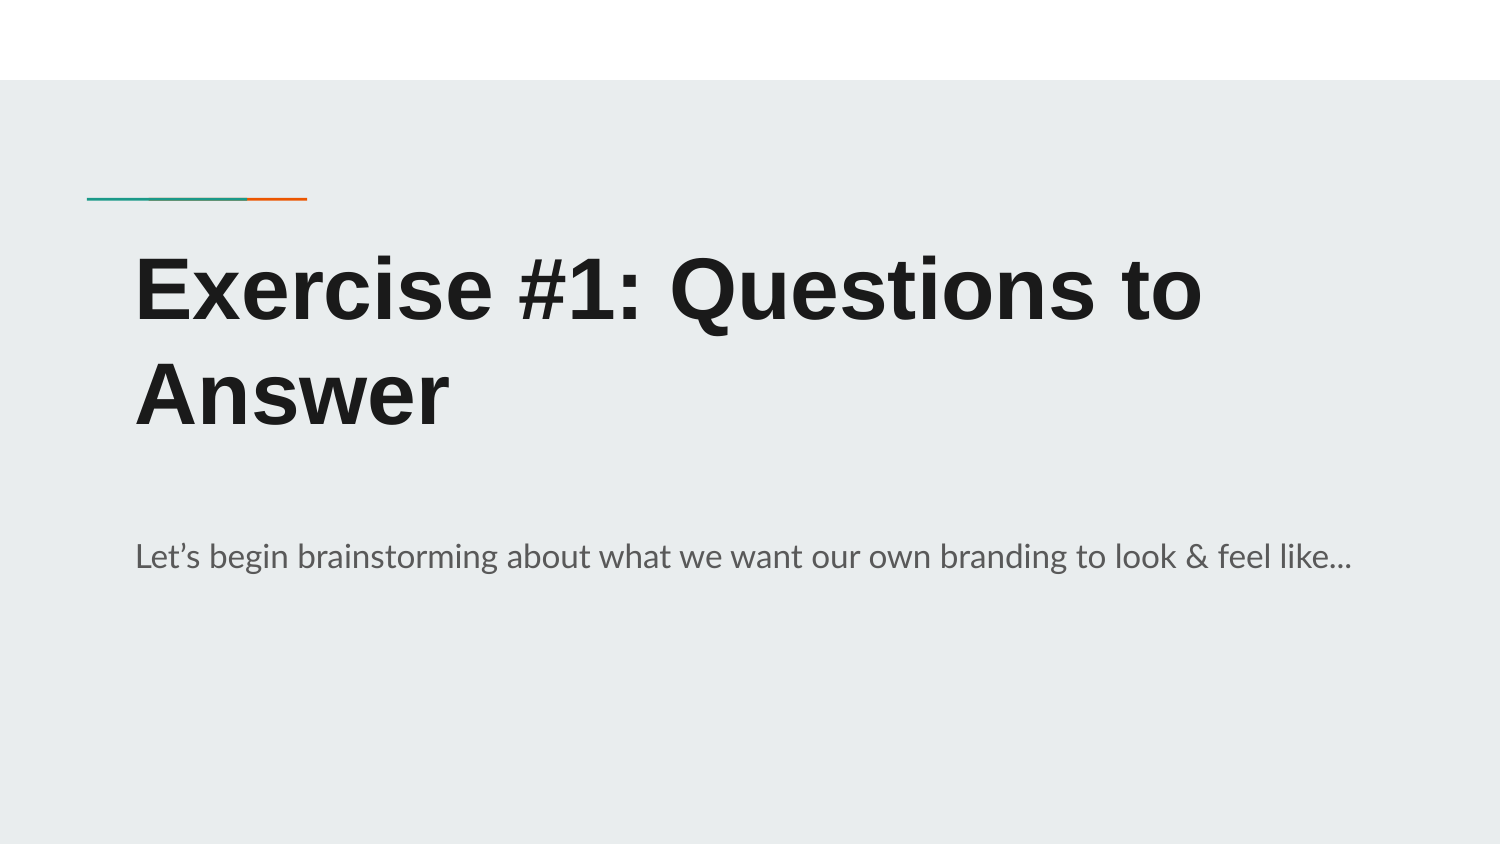

# Exercise #1: Questions to Answer
Let’s begin brainstorming about what we want our own branding to look & feel like...